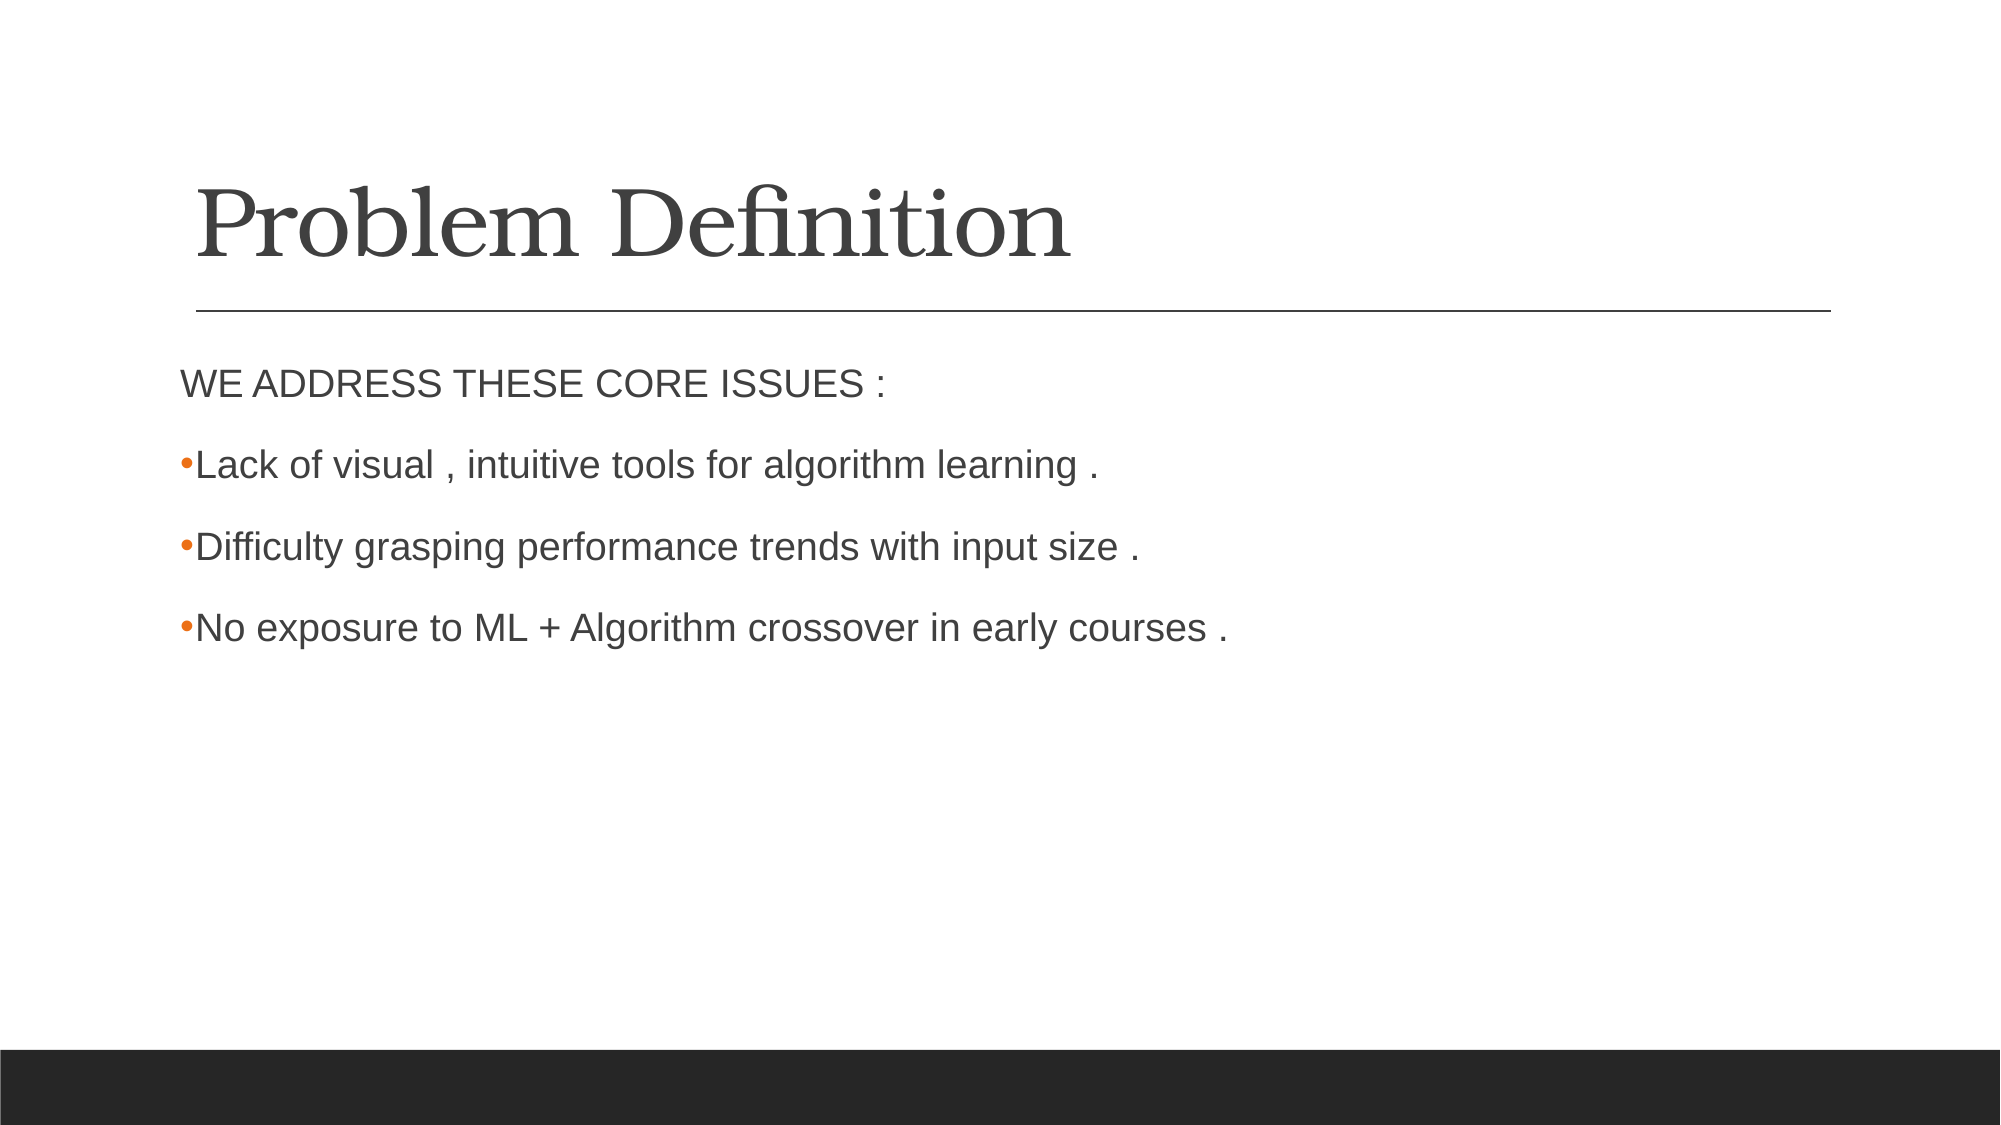

# Problem Definition
WE ADDRESS THESE CORE ISSUES :
Lack of visual , intuitive tools for algorithm learning .
Difficulty grasping performance trends with input size .
No exposure to ML + Algorithm crossover in early courses .